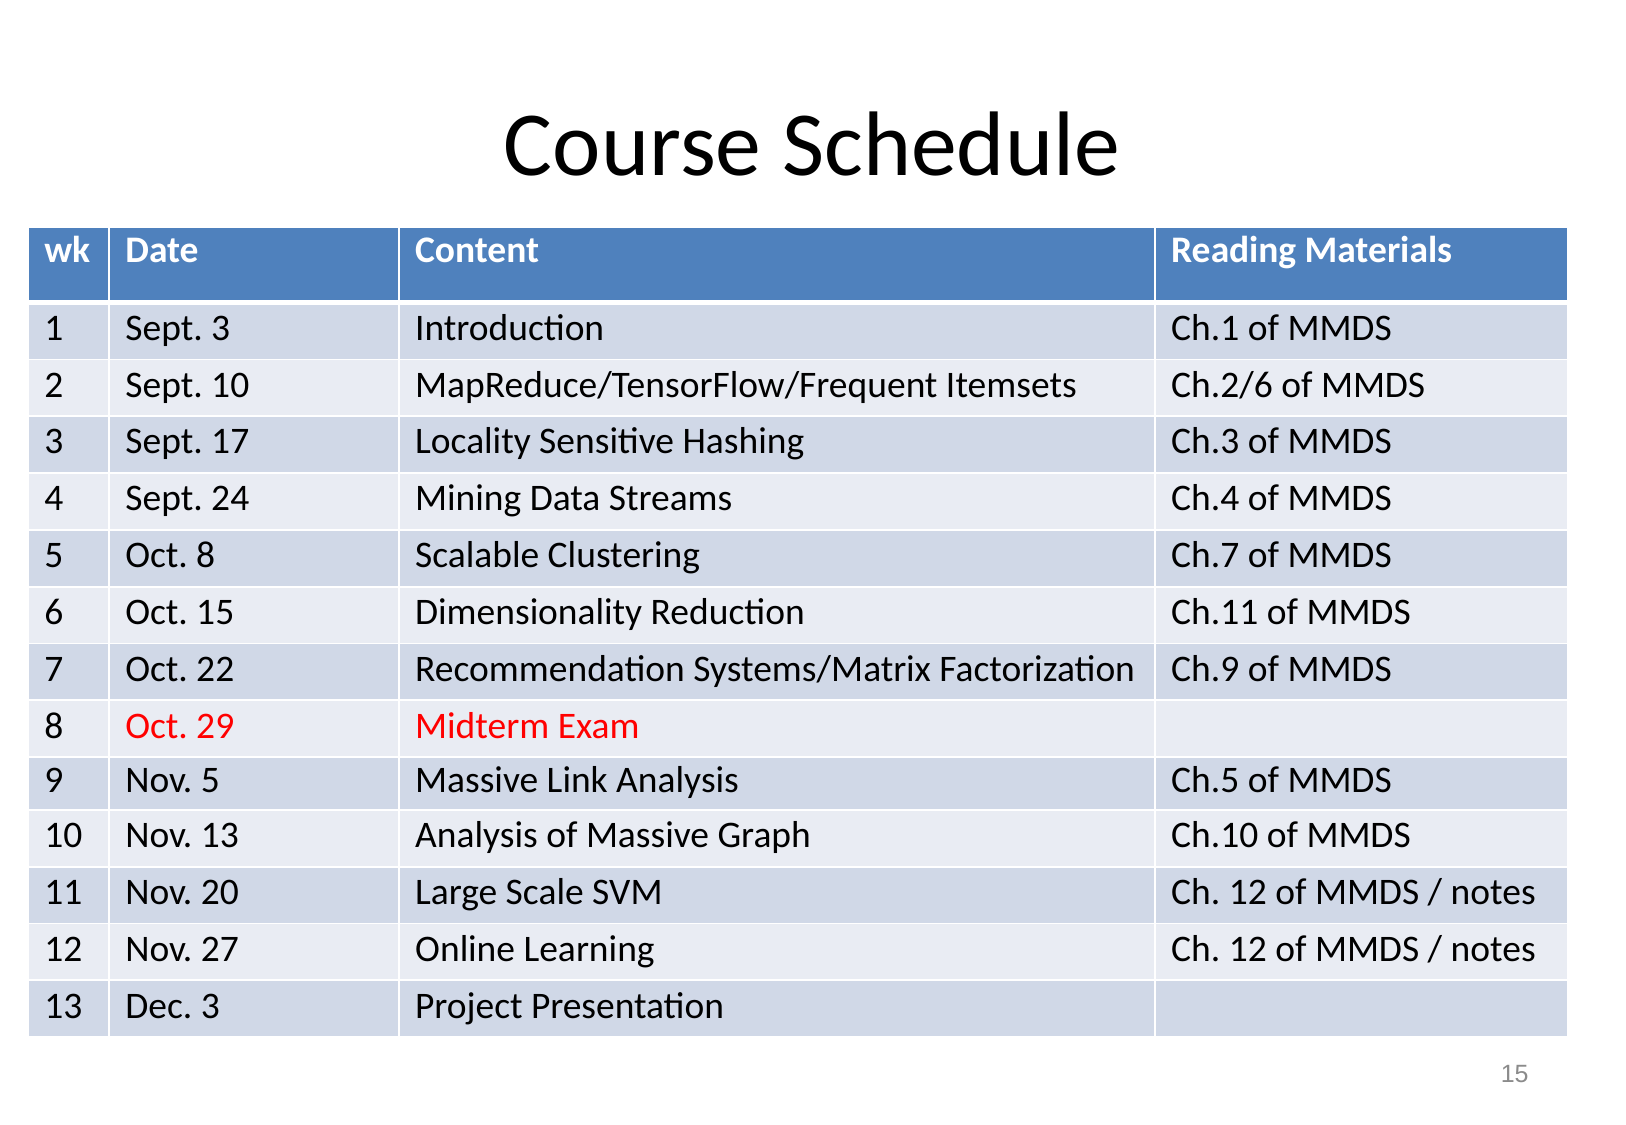

# Course Schedule
| wk | Date | Content | Reading Materials |
| --- | --- | --- | --- |
| 1 | Sept. 3 | Introduction | Ch.1 of MMDS |
| 2 | Sept. 10 | MapReduce/TensorFlow/Frequent Itemsets | Ch.2/6 of MMDS |
| 3 | Sept. 17 | Locality Sensitive Hashing | Ch.3 of MMDS |
| 4 | Sept. 24 | Mining Data Streams | Ch.4 of MMDS |
| 5 | Oct. 8 | Scalable Clustering | Ch.7 of MMDS |
| 6 | Oct. 15 | Dimensionality Reduction | Ch.11 of MMDS |
| 7 | Oct. 22 | Recommendation Systems/Matrix Factorization | Ch.9 of MMDS |
| 8 | Oct. 29 | Midterm Exam |  |
| 9 | Nov. 5 | Massive Link Analysis | Ch.5 of MMDS |
| 10 | Nov. 13 | Analysis of Massive Graph | Ch.10 of MMDS |
| 11 | Nov. 20 | Large Scale SVM | Ch. 12 of MMDS / notes |
| 12 | Nov. 27 | Online Learning | Ch. 12 of MMDS / notes |
| 13 | Dec. 3 | Project Presentation |  |
15